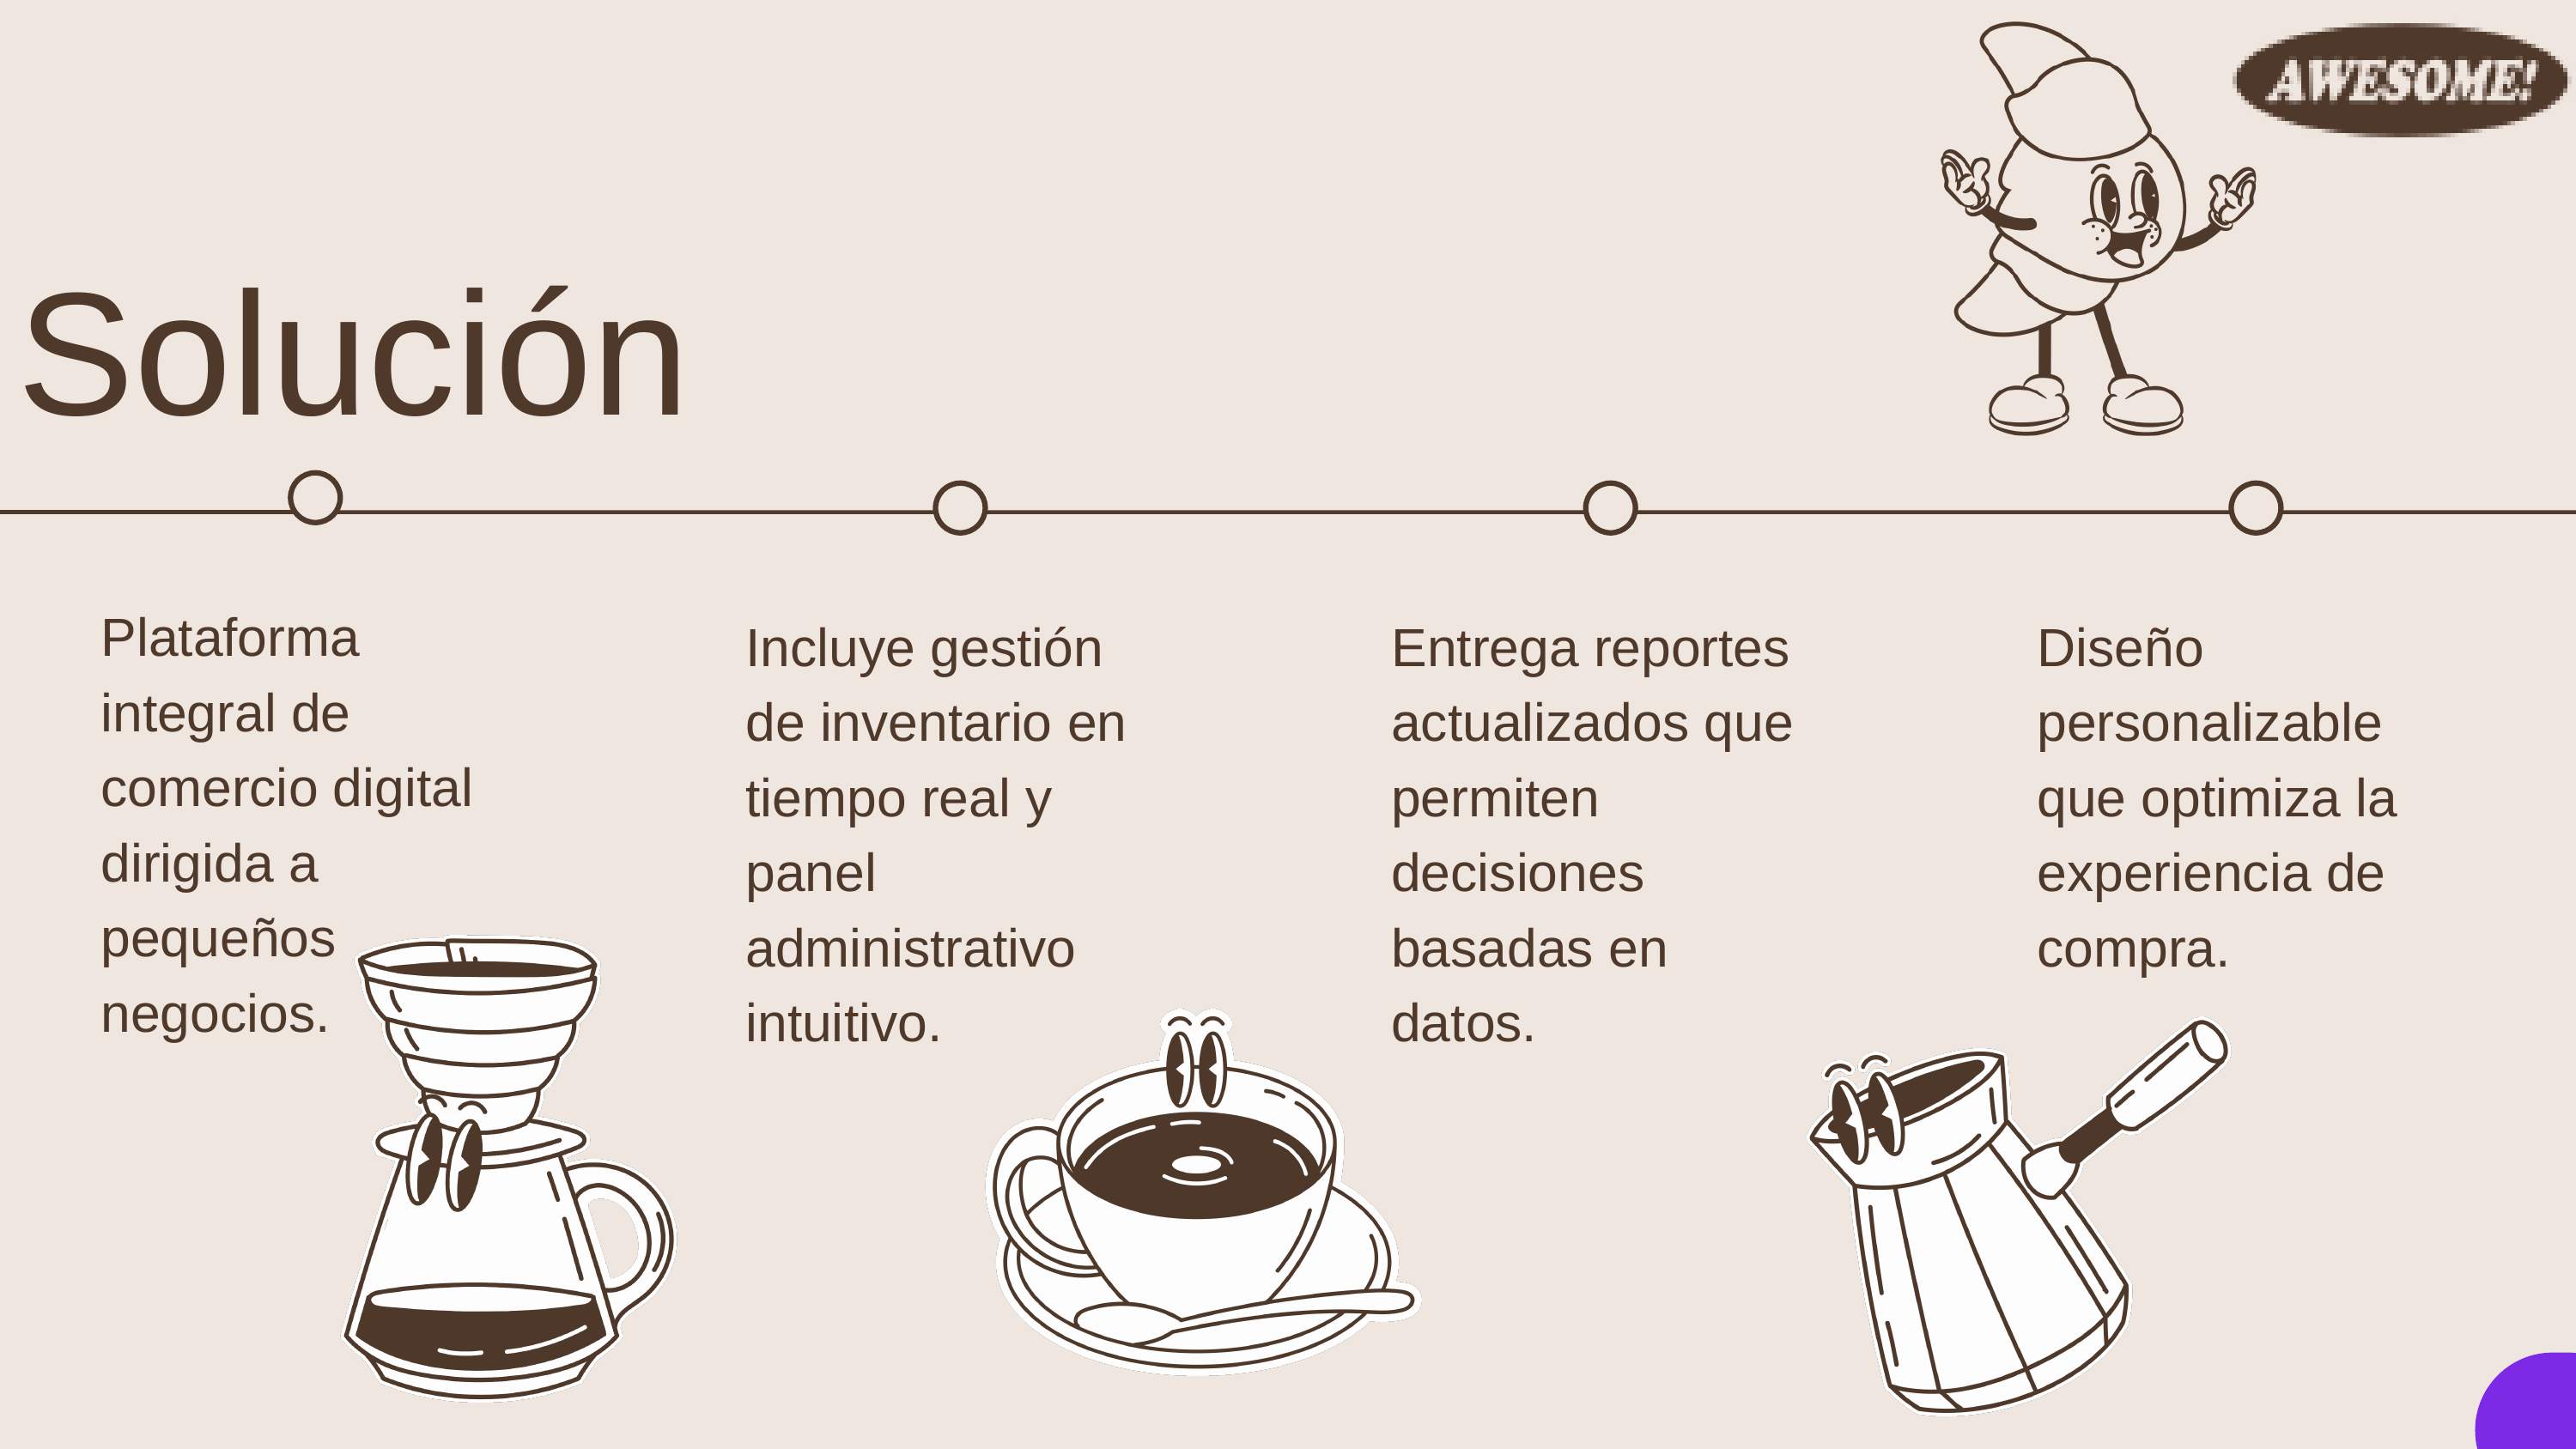

Solución

Plataforma integral de comercio digital dirigida a pequeños negocios.
Incluye gestión de inventario en tiempo real y panel administrativo intuitivo.
Entrega reportes actualizados que permiten decisiones basadas en datos.
Diseño personalizable que optimiza la experiencia de compra.